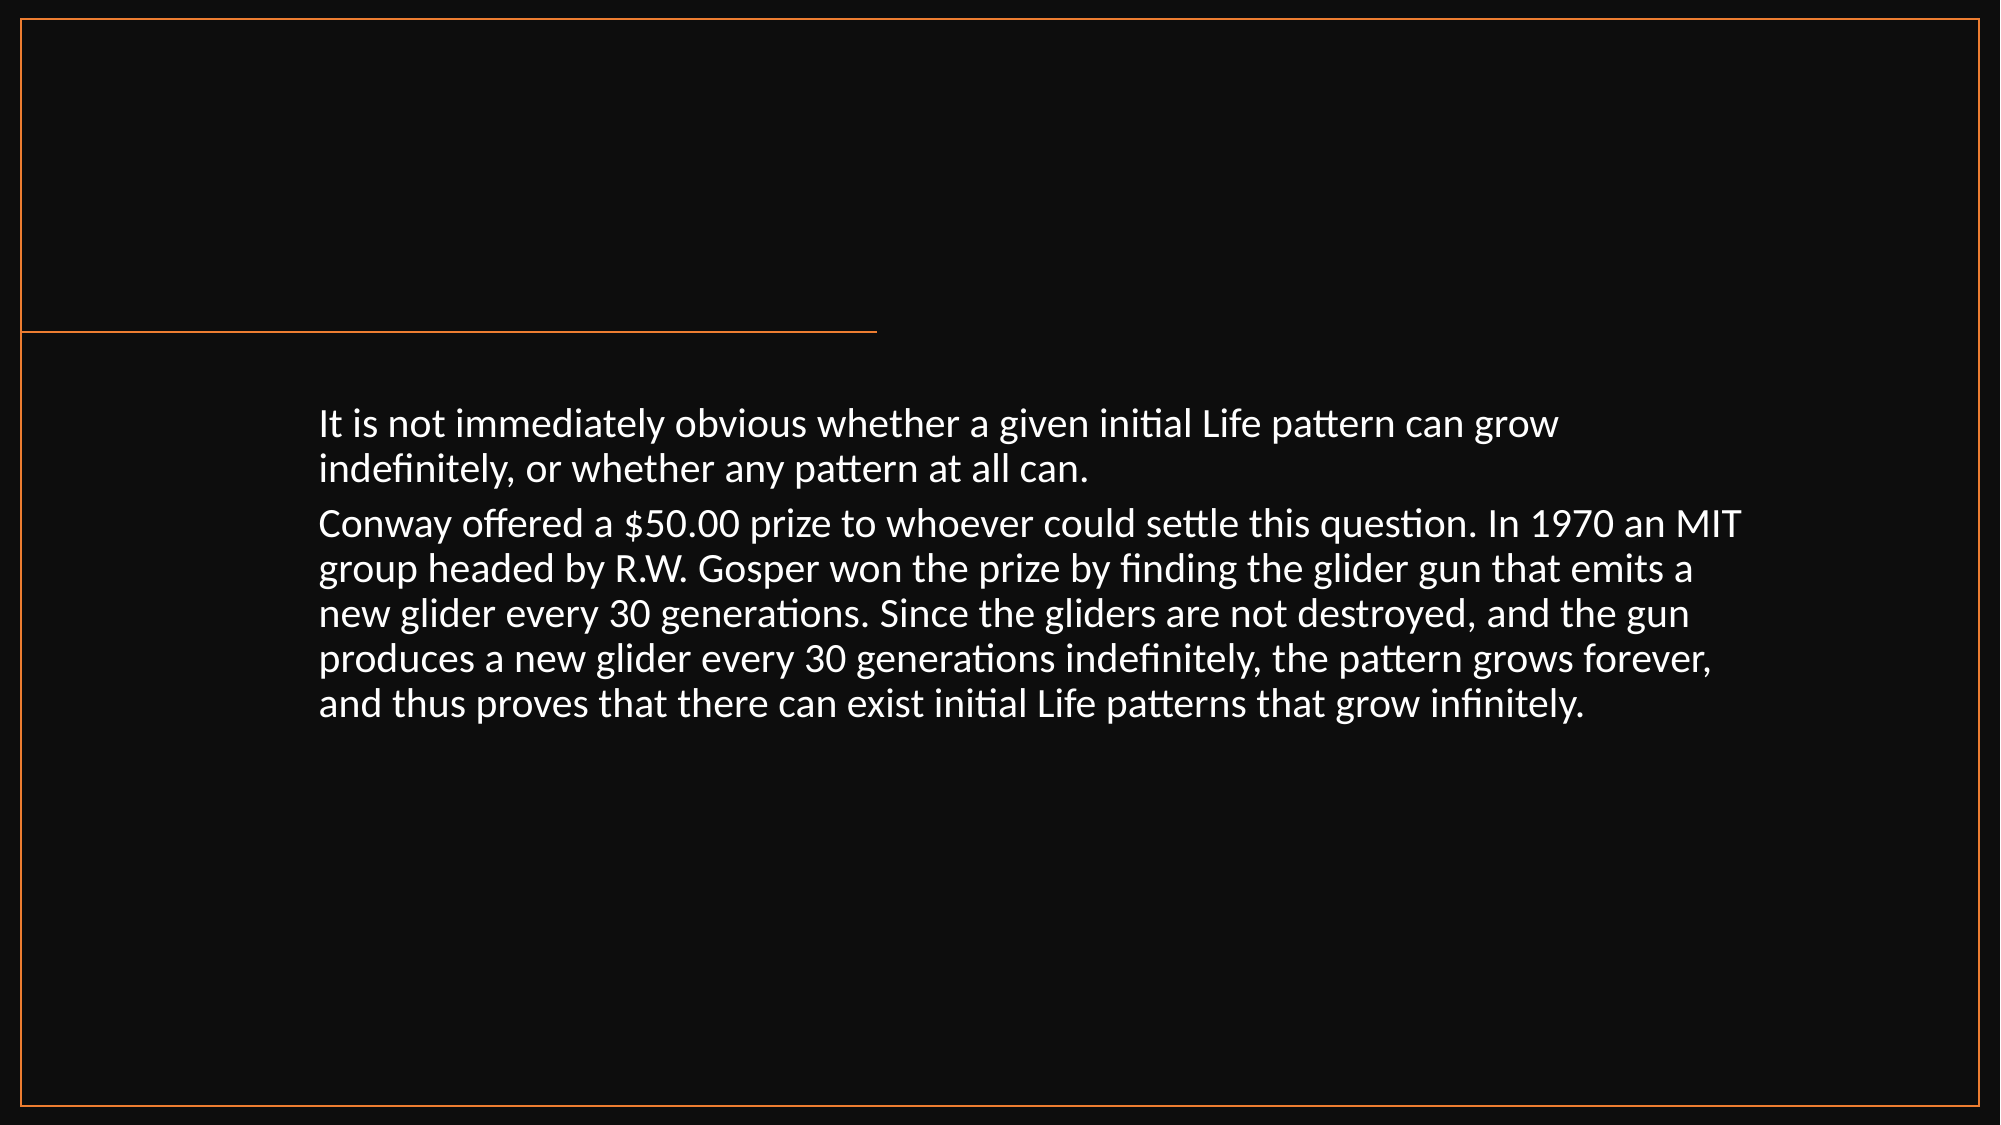

It is not immediately obvious whether a given initial Life pattern can grow indefinitely, or whether any pattern at all can.
Conway offered a $50.00 prize to whoever could settle this question. In 1970 an MIT group headed by R.W. Gosper won the prize by finding the glider gun that emits a new glider every 30 generations. Since the gliders are not destroyed, and the gun produces a new glider every 30 generations indefinitely, the pattern grows forever, and thus proves that there can exist initial Life patterns that grow infinitely.